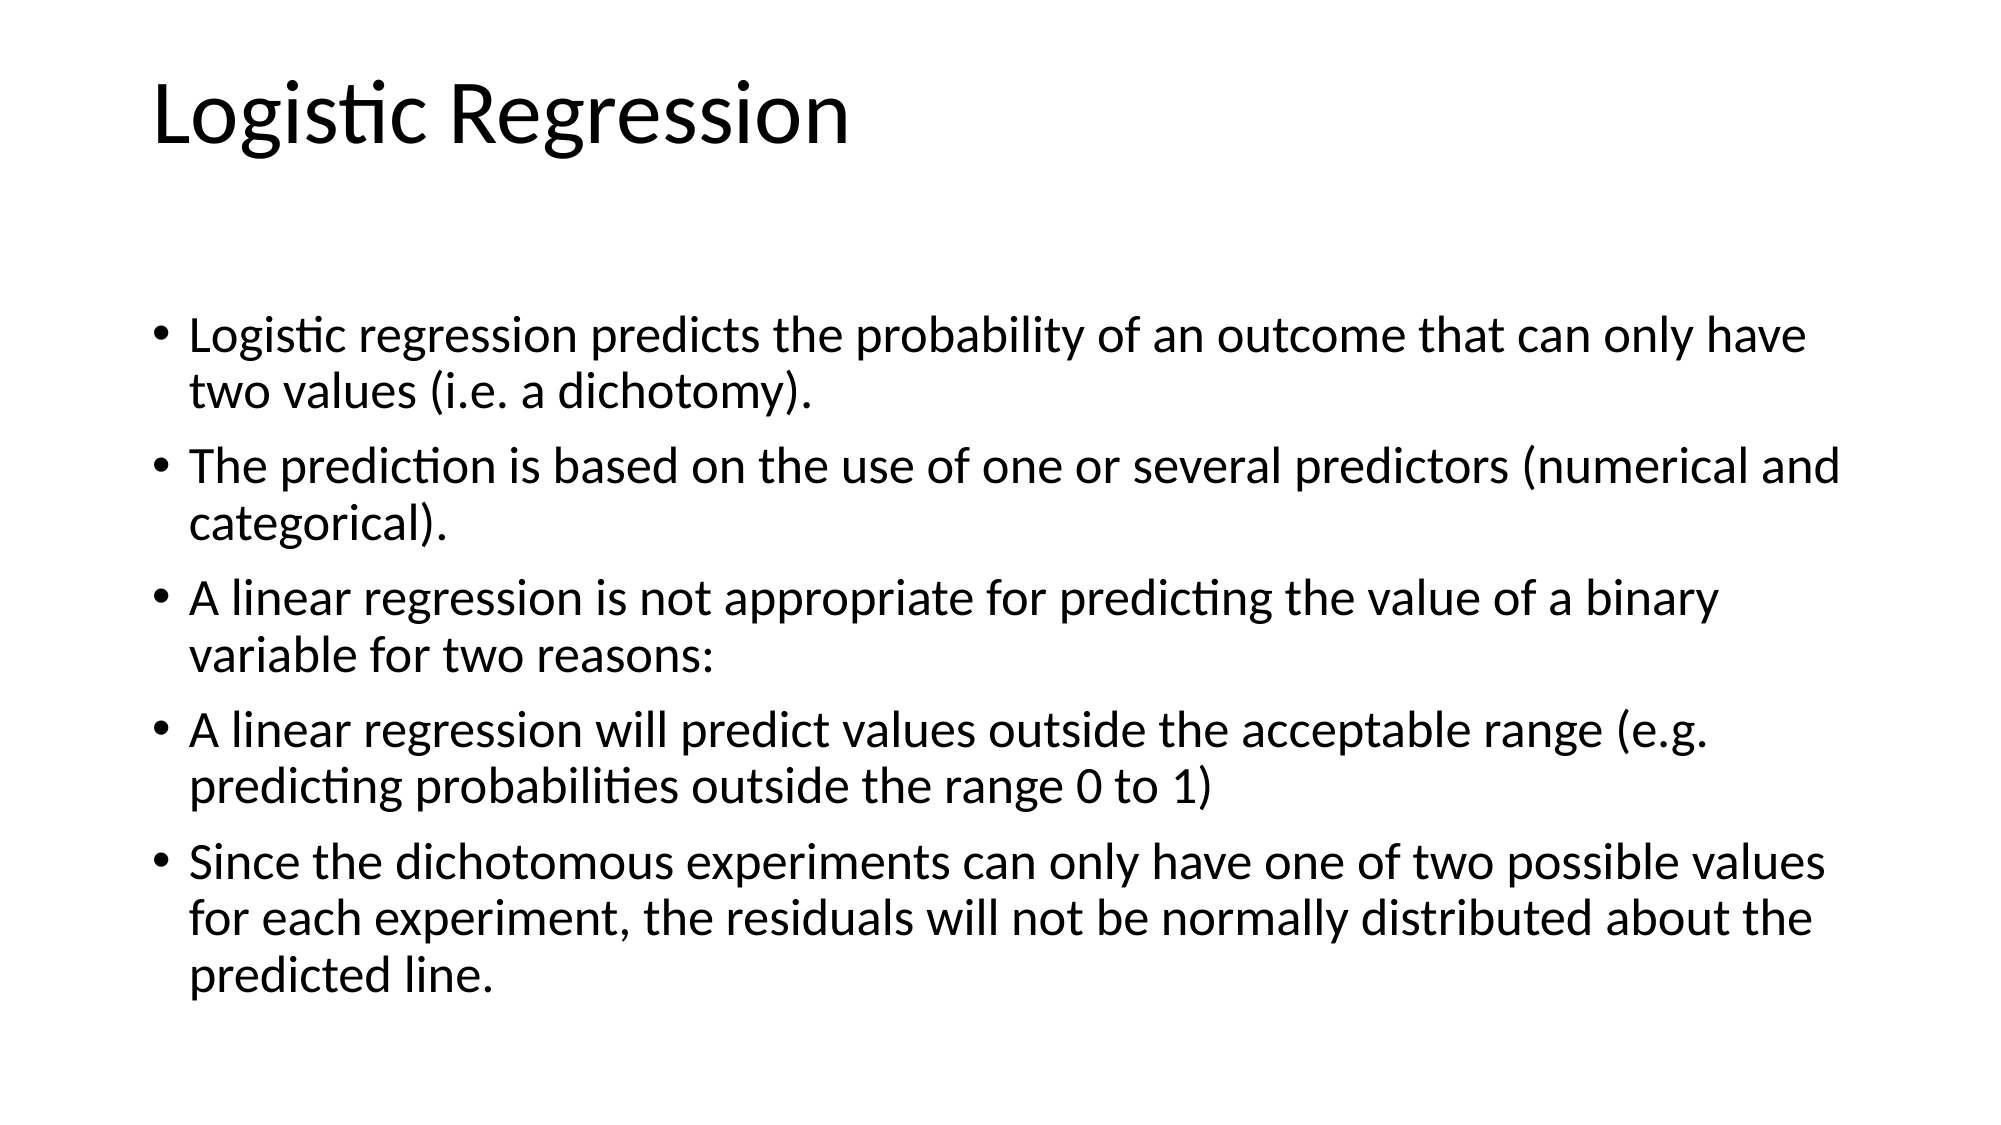

# Logistic Regression
Logistic regression predicts the probability of an outcome that can only have two values (i.e. a dichotomy).
The prediction is based on the use of one or several predictors (numerical and categorical).
A linear regression is not appropriate for predicting the value of a binary variable for two reasons:
A linear regression will predict values outside the acceptable range (e.g. predicting probabilities outside the range 0 to 1)
Since the dichotomous experiments can only have one of two possible values for each experiment, the residuals will not be normally distributed about the predicted line.